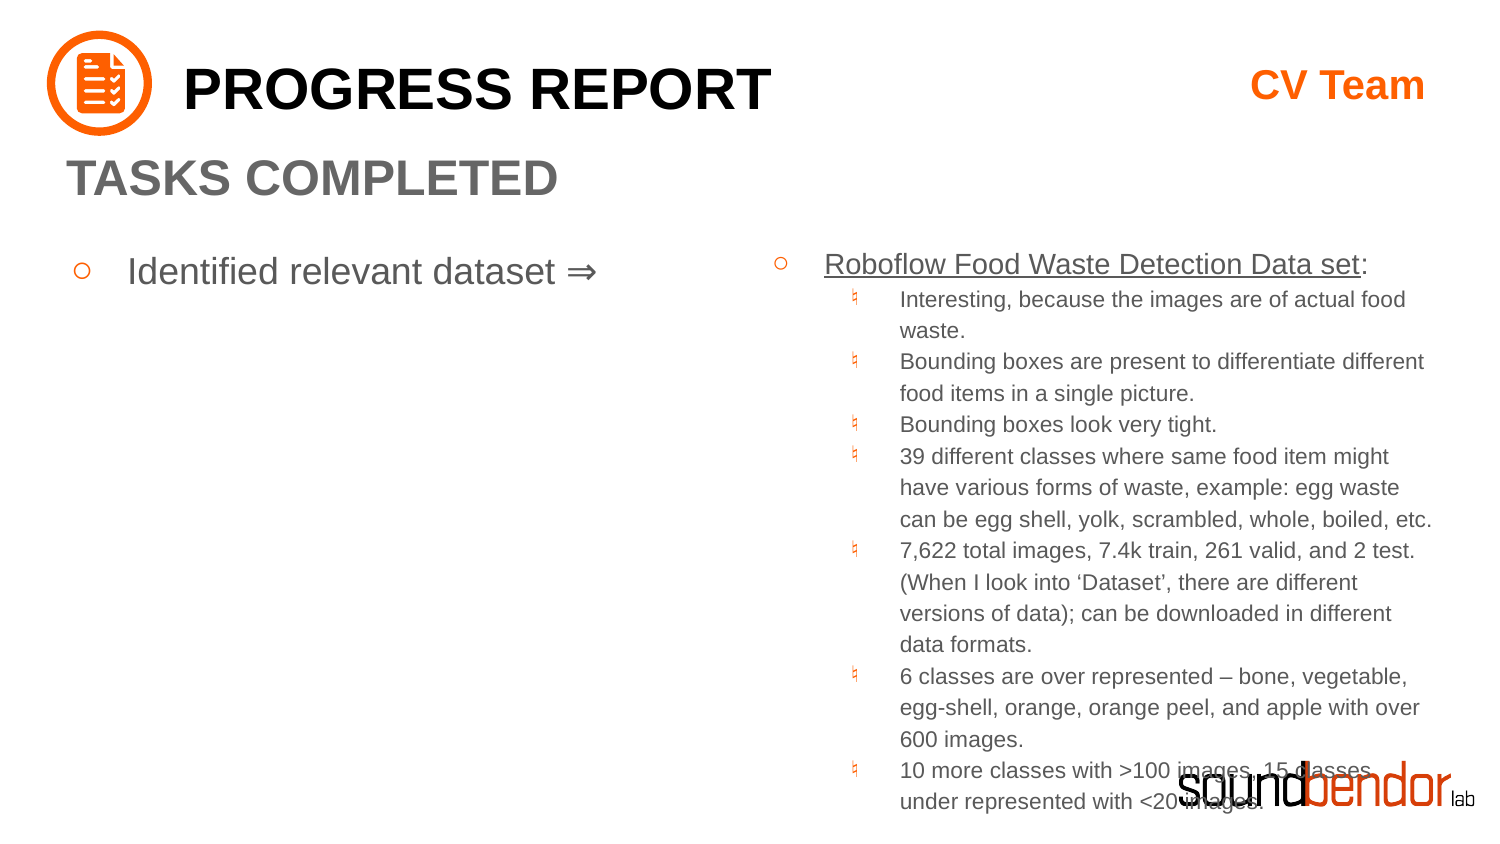

CV Team
Identified relevant dataset ⇒
Roboflow Food Waste Detection Data set:
Interesting, because the images are of actual food waste.
Bounding boxes are present to differentiate different food items in a single picture.
Bounding boxes look very tight.
39 different classes where same food item might have various forms of waste, example: egg waste can be egg shell, yolk, scrambled, whole, boiled, etc.
7,622 total images, 7.4k train, 261 valid, and 2 test. (When I look into ‘Dataset’, there are different versions of data); can be downloaded in different data formats.
6 classes are over represented – bone, vegetable, egg-shell, orange, orange peel, and apple with over 600 images.
10 more classes with >100 images, 15 classes under represented with <20 images.